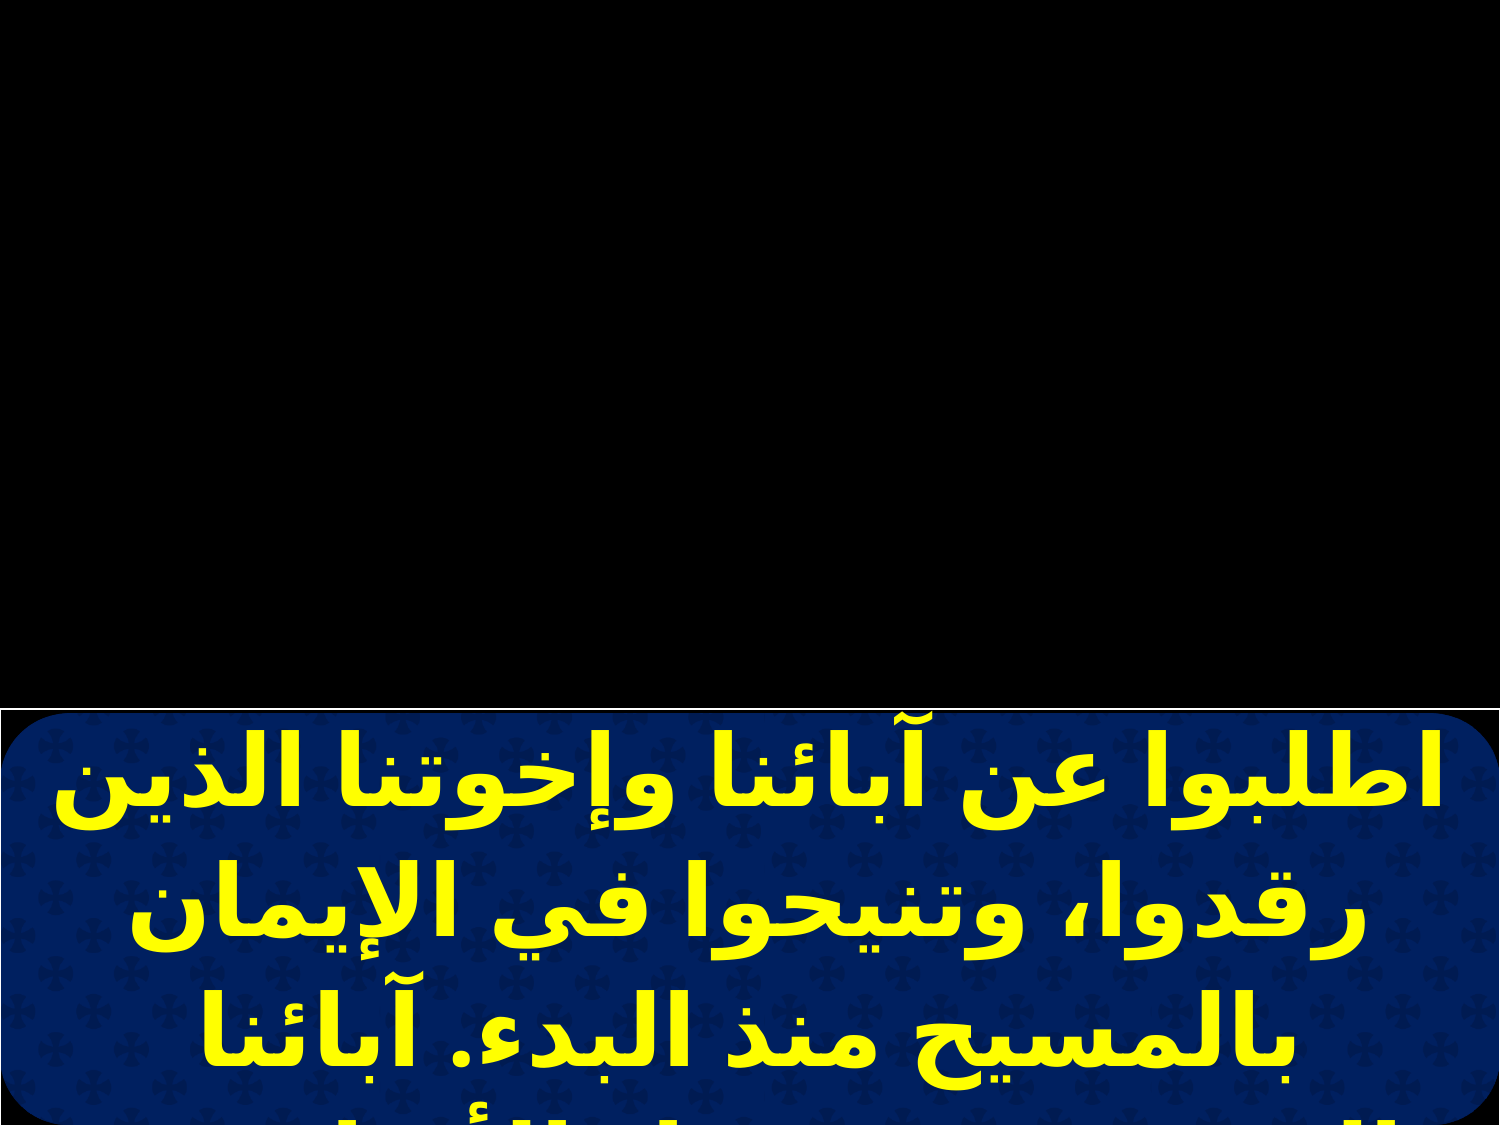

| اطلبوا عن آبائنا وإخوتنا الذين رقدوا، وتنيحوا في الإيمان بالمسيح منذ البدء. آبائنا القديسين رؤساء الأساقفة، |
| --- |